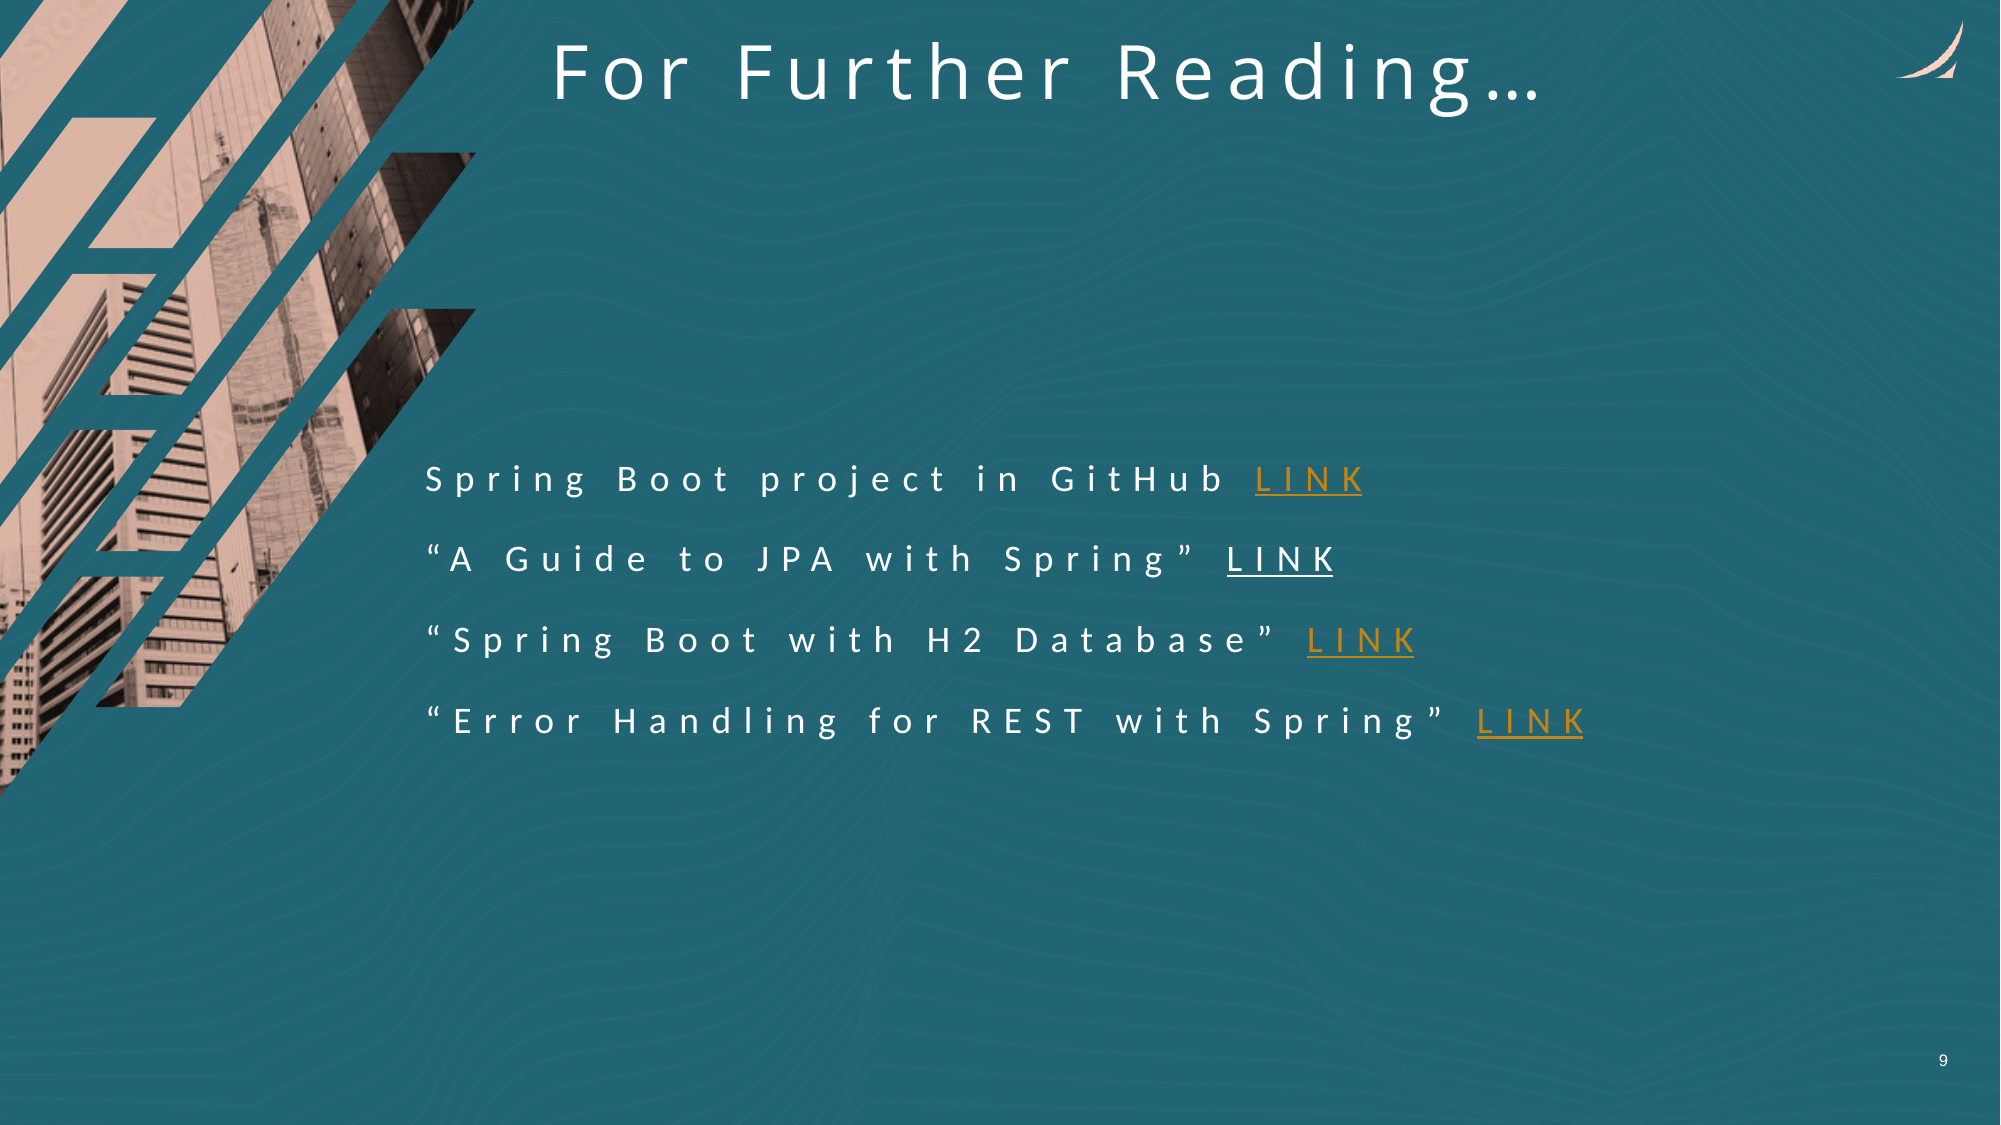

For Further Reading…
# Spring Boot project in GitHub LINK “A Guide to JPA with Spring” LINK “Spring Boot with H2 Database” LINK “Error Handling for REST with Spring” LINK
9